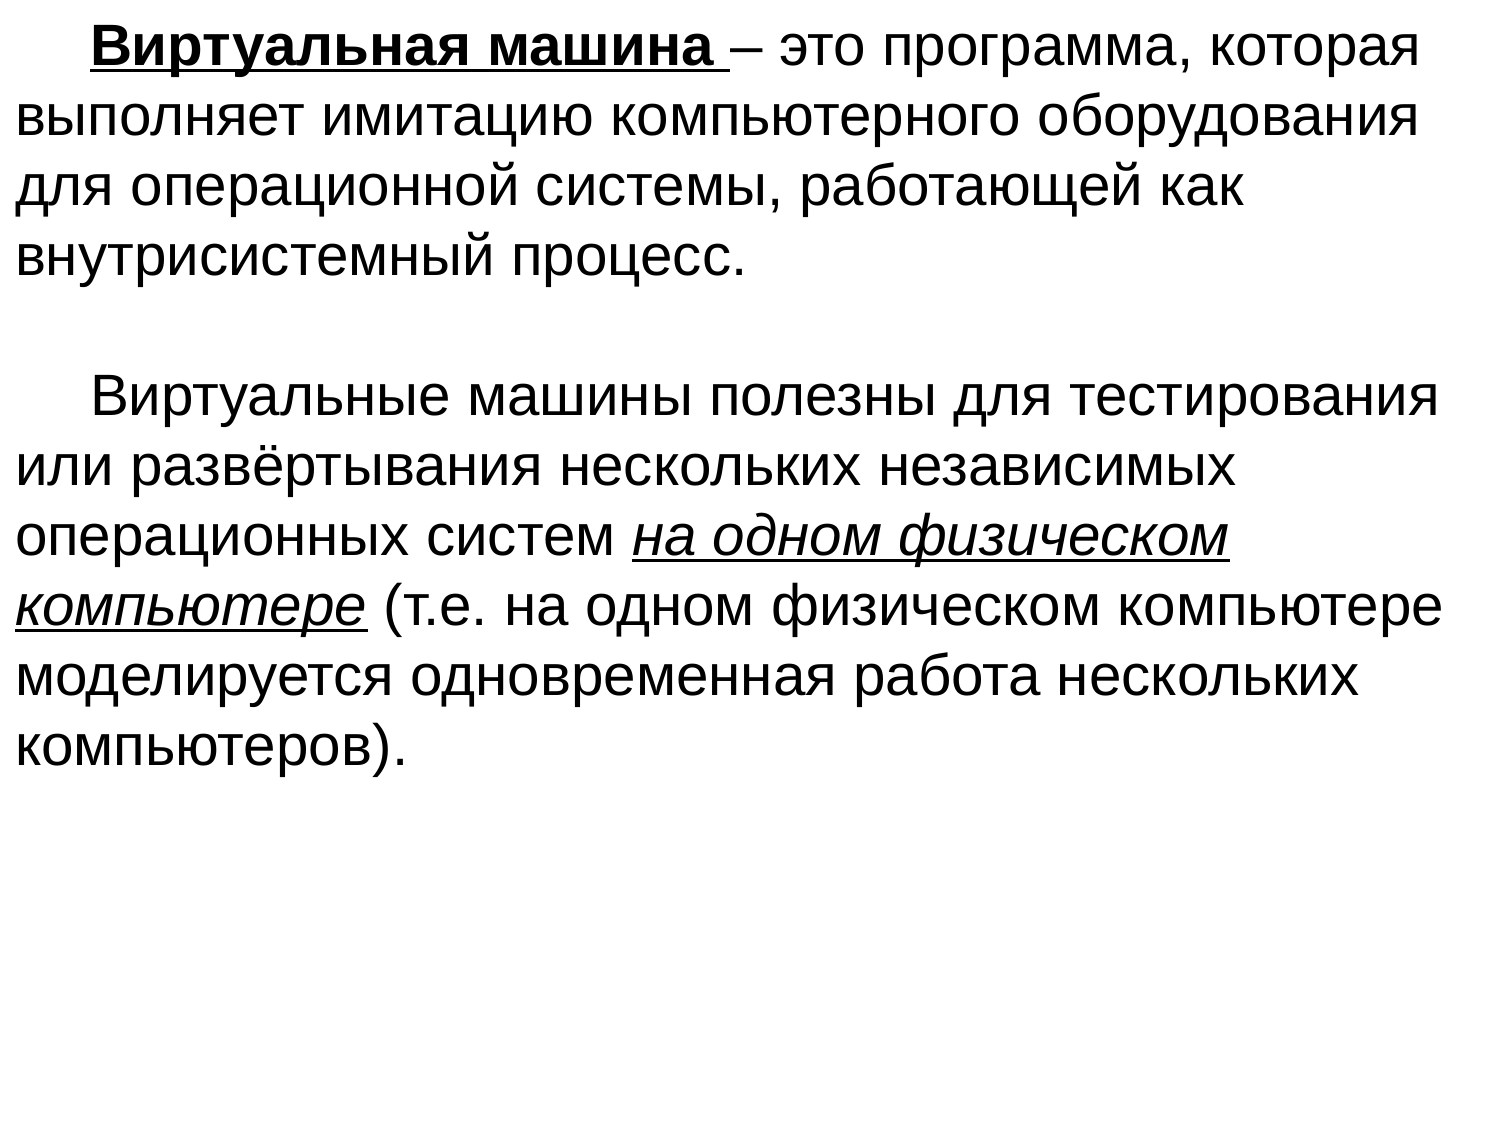

# Виртуальная машина – это программа, которая выполняет имитацию компьютерного оборудования для операционной системы, работающей как внутрисистемный процесс.

Виртуальные машины полезны для тестирования или развёртывания нескольких независимых операционных систем на одном физическом компьютере (т.е. на одном физическом компьютере моделируется одновременная работа нескольких компьютеров).